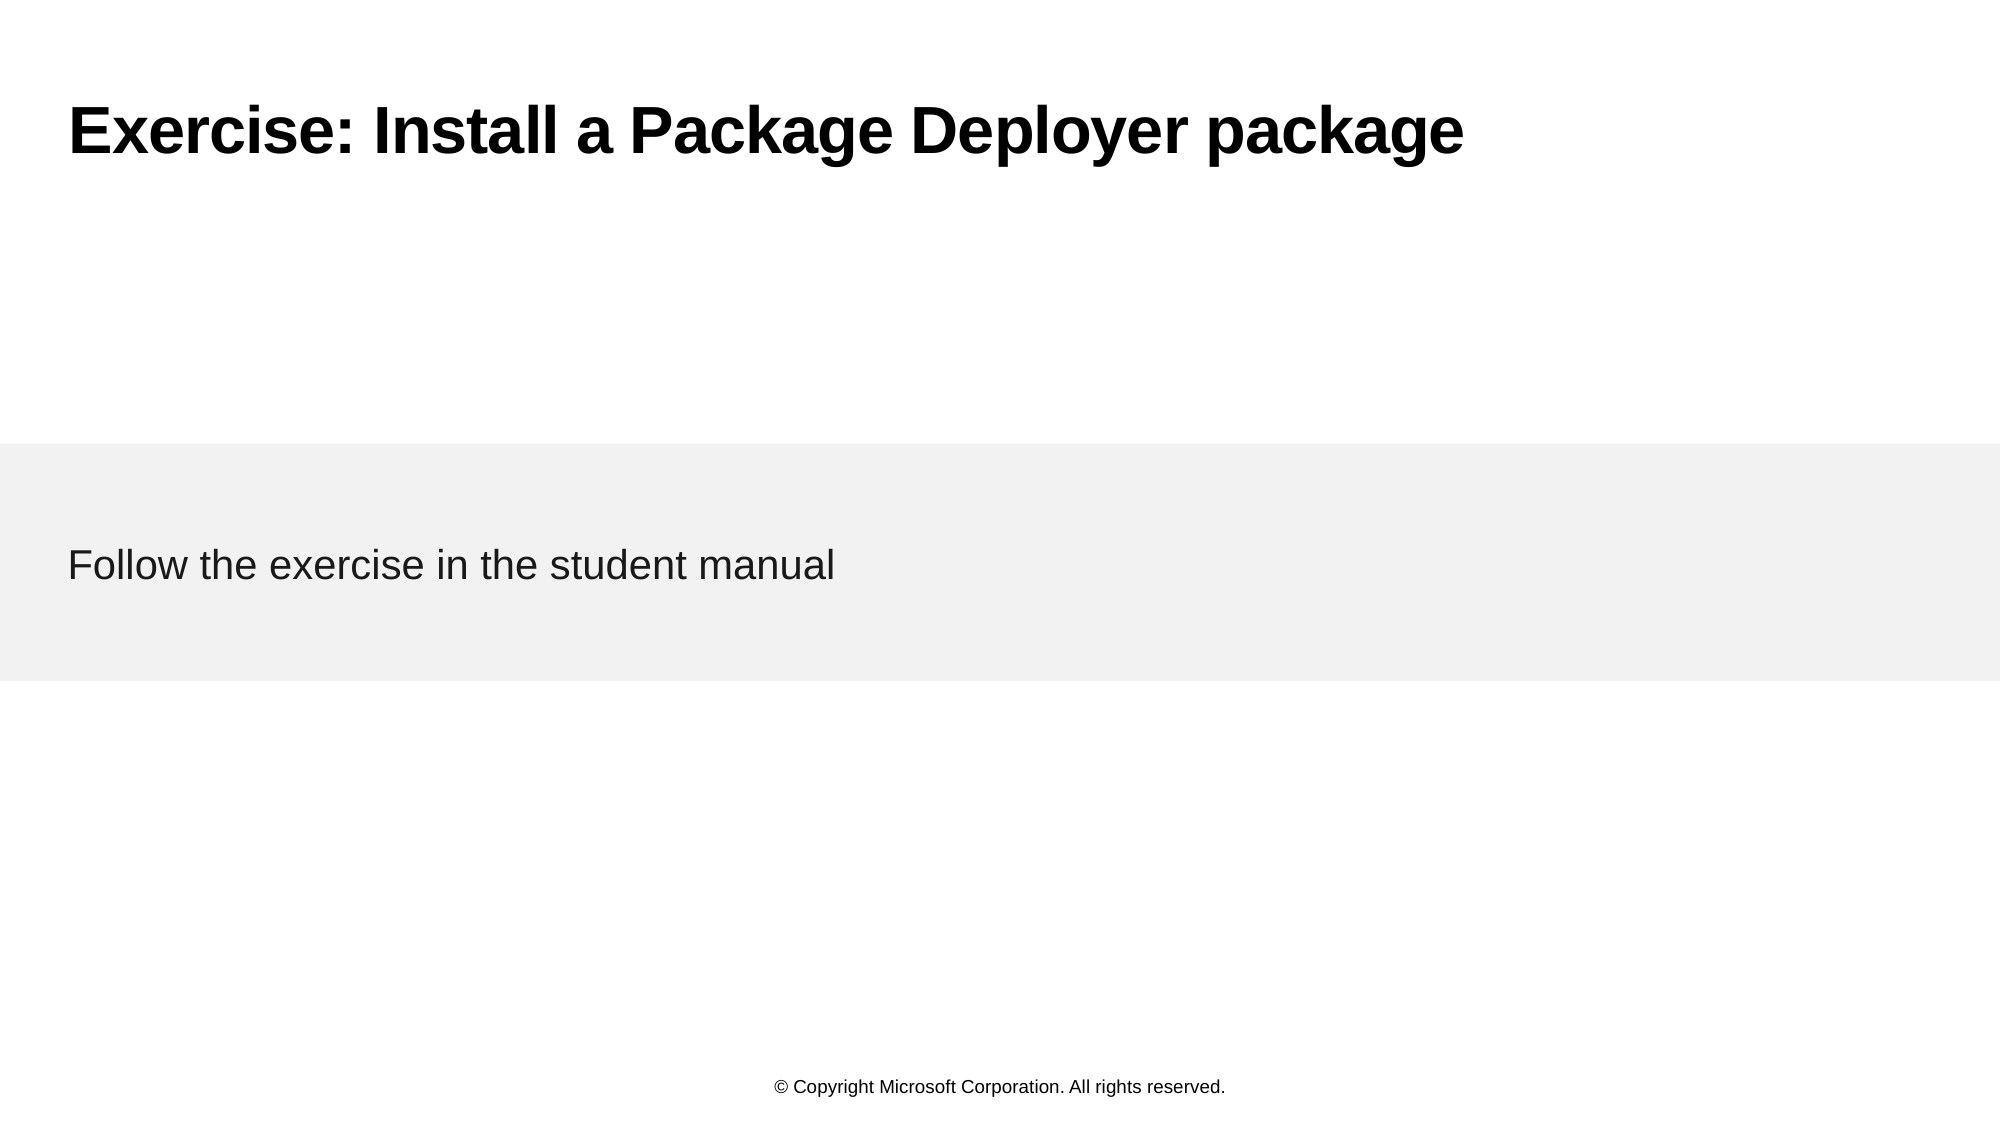

# Exercise: Install a Package Deployer package
Follow the exercise in the student manual